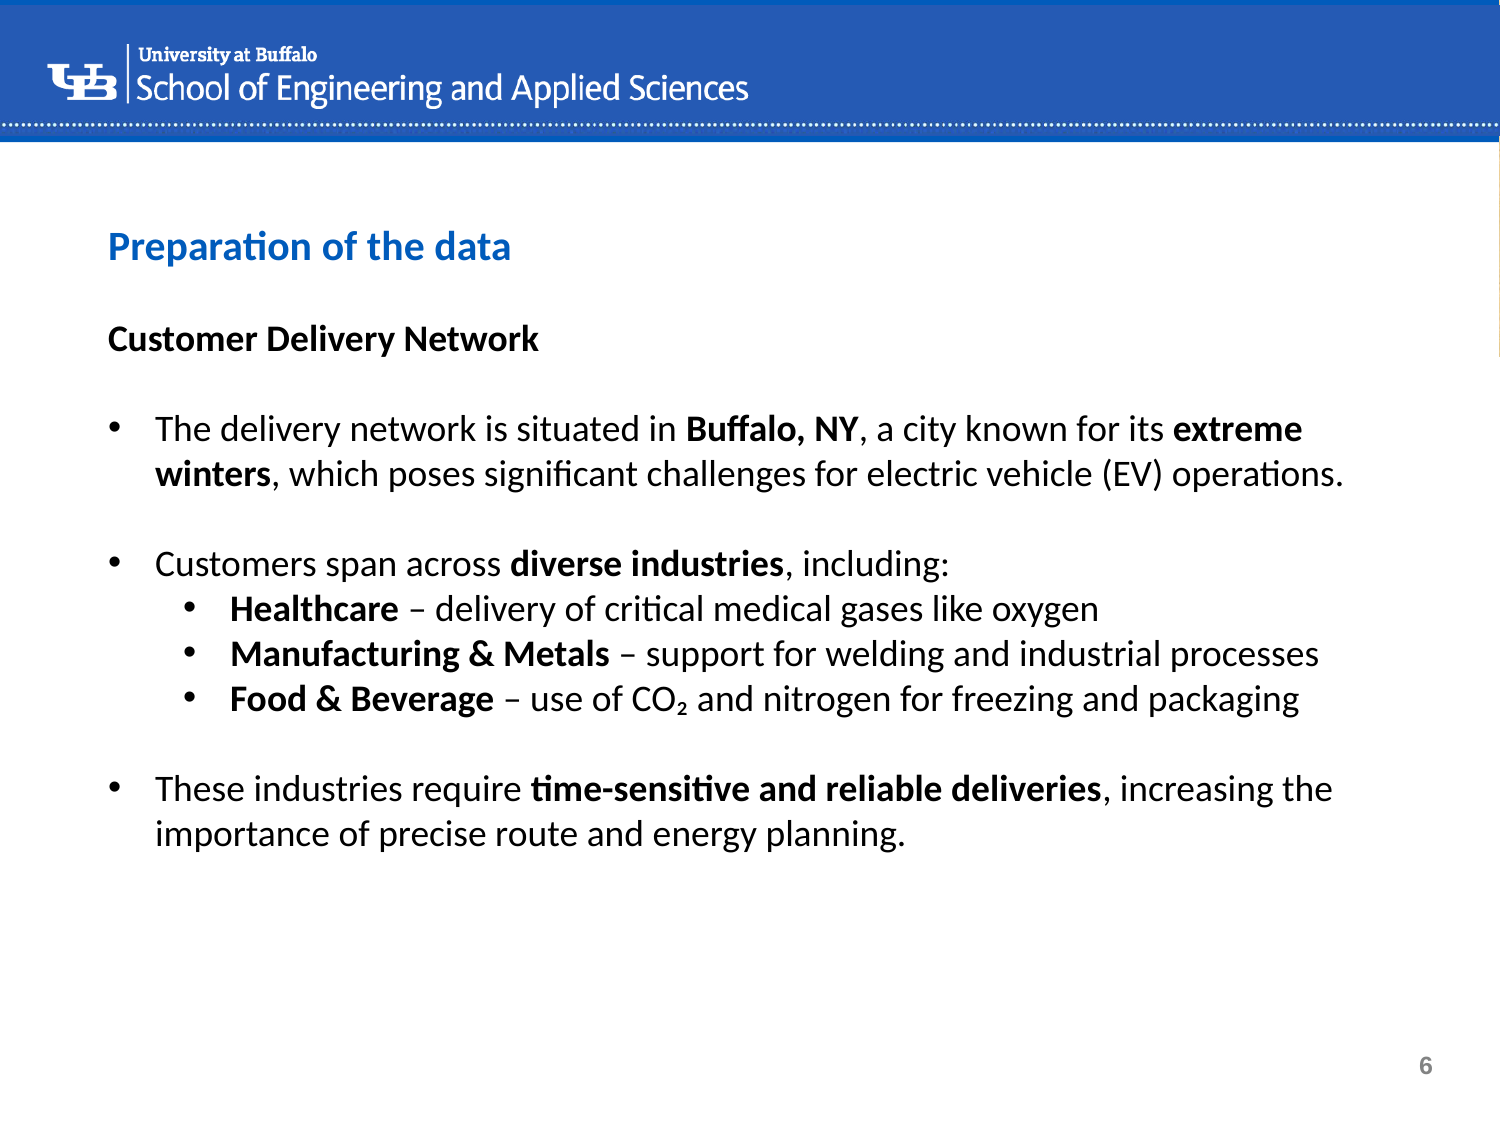

Preparation of the data
Customer Delivery Network

The delivery network is situated in Buffalo, NY, a city known for its extreme winters, which poses significant challenges for electric vehicle (EV) operations.

Customers span across diverse industries, including:
Healthcare – delivery of critical medical gases like oxygen
Manufacturing & Metals – support for welding and industrial processes
Food & Beverage – use of CO₂ and nitrogen for freezing and packaging

These industries require time-sensitive and reliable deliveries, increasing the importance of precise route and energy planning.